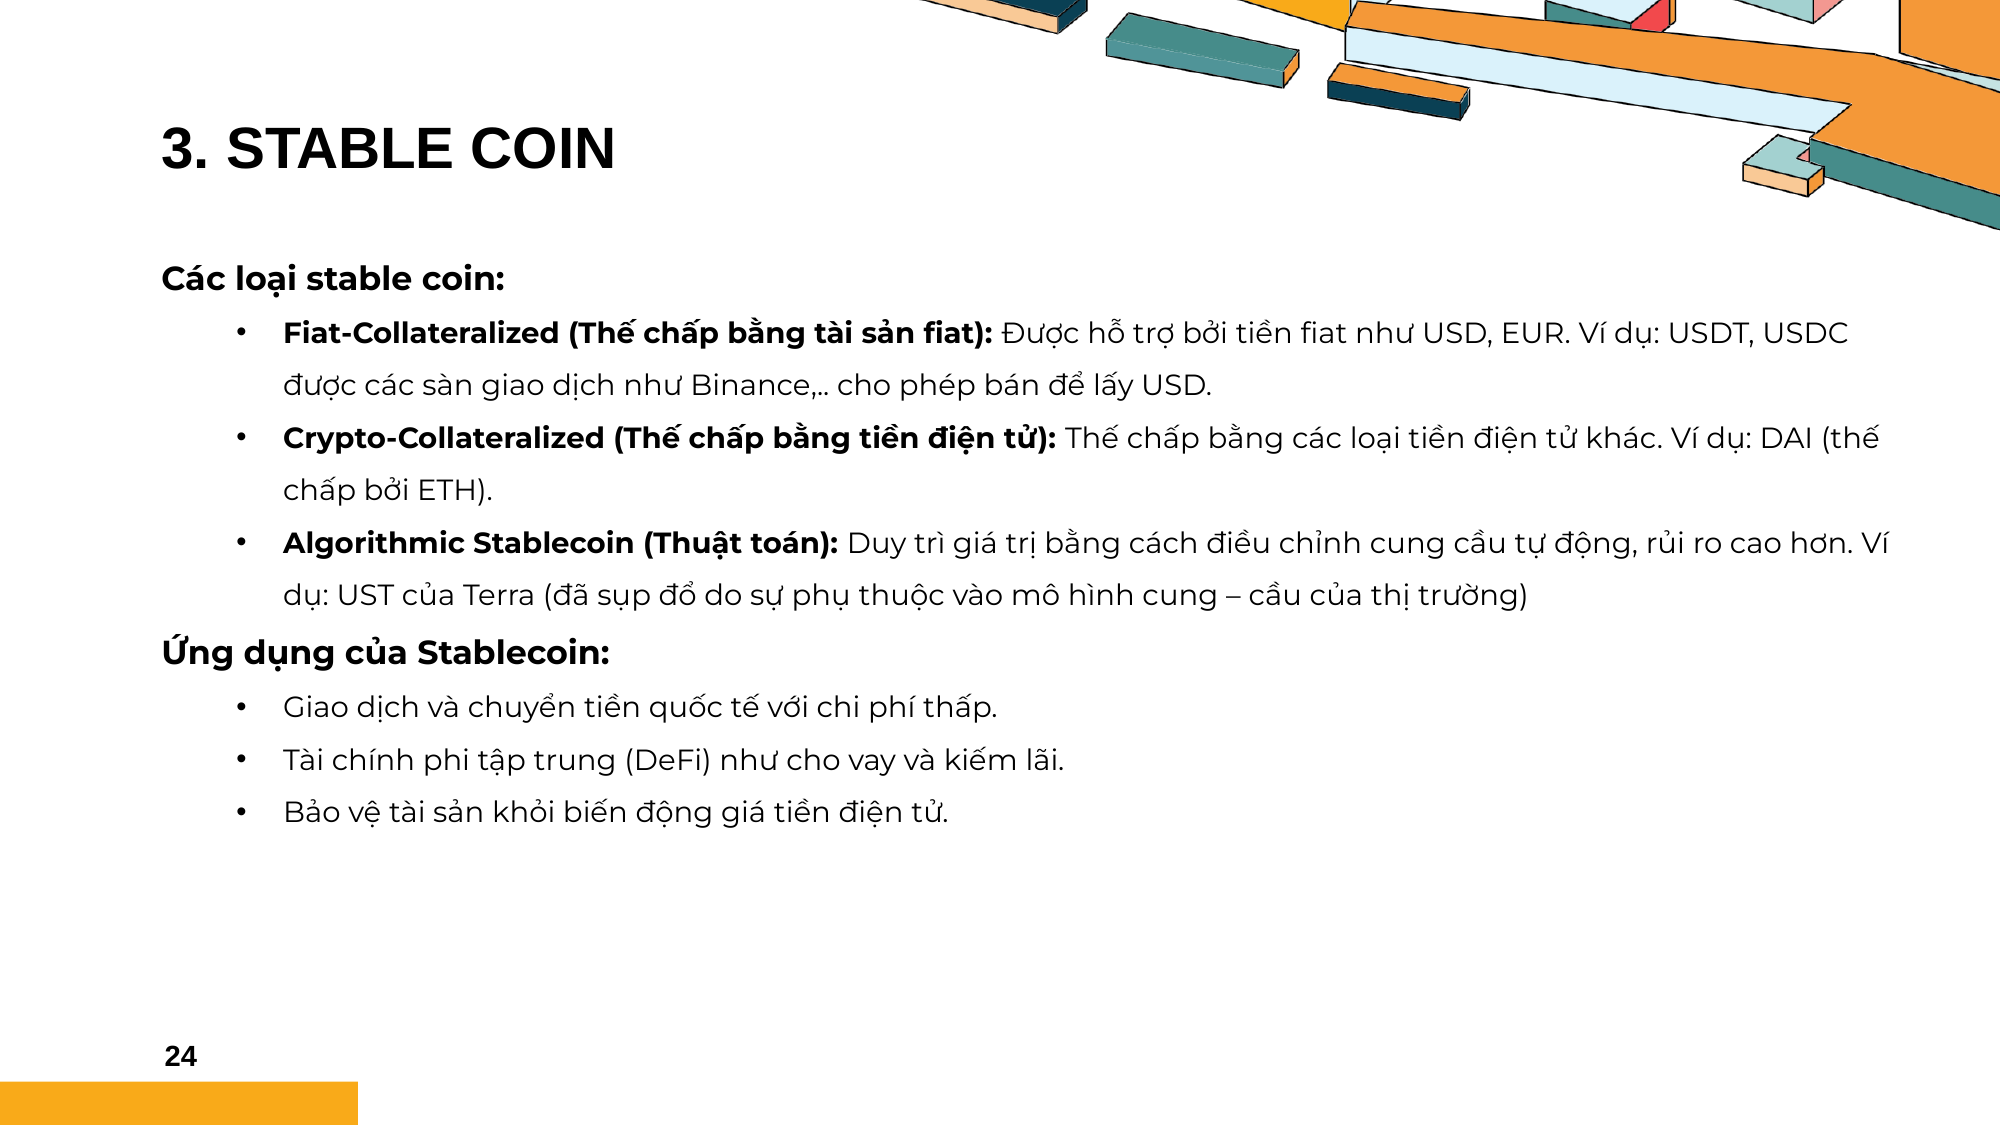

# 3. Stable coin
Các loại stable coin:
Fiat-Collateralized (Thế chấp bằng tài sản fiat): Được hỗ trợ bởi tiền fiat như USD, EUR. Ví dụ: USDT, USDC được các sàn giao dịch như Binance,.. cho phép bán để lấy USD.
Crypto-Collateralized (Thế chấp bằng tiền điện tử): Thế chấp bằng các loại tiền điện tử khác. Ví dụ: DAI (thế chấp bởi ETH).
Algorithmic Stablecoin (Thuật toán): Duy trì giá trị bằng cách điều chỉnh cung cầu tự động, rủi ro cao hơn. Ví dụ: UST của Terra (đã sụp đổ do sự phụ thuộc vào mô hình cung – cầu của thị trường)
Ứng dụng của Stablecoin:
Giao dịch và chuyển tiền quốc tế với chi phí thấp.
Tài chính phi tập trung (DeFi) như cho vay và kiếm lãi.
Bảo vệ tài sản khỏi biến động giá tiền điện tử.
24